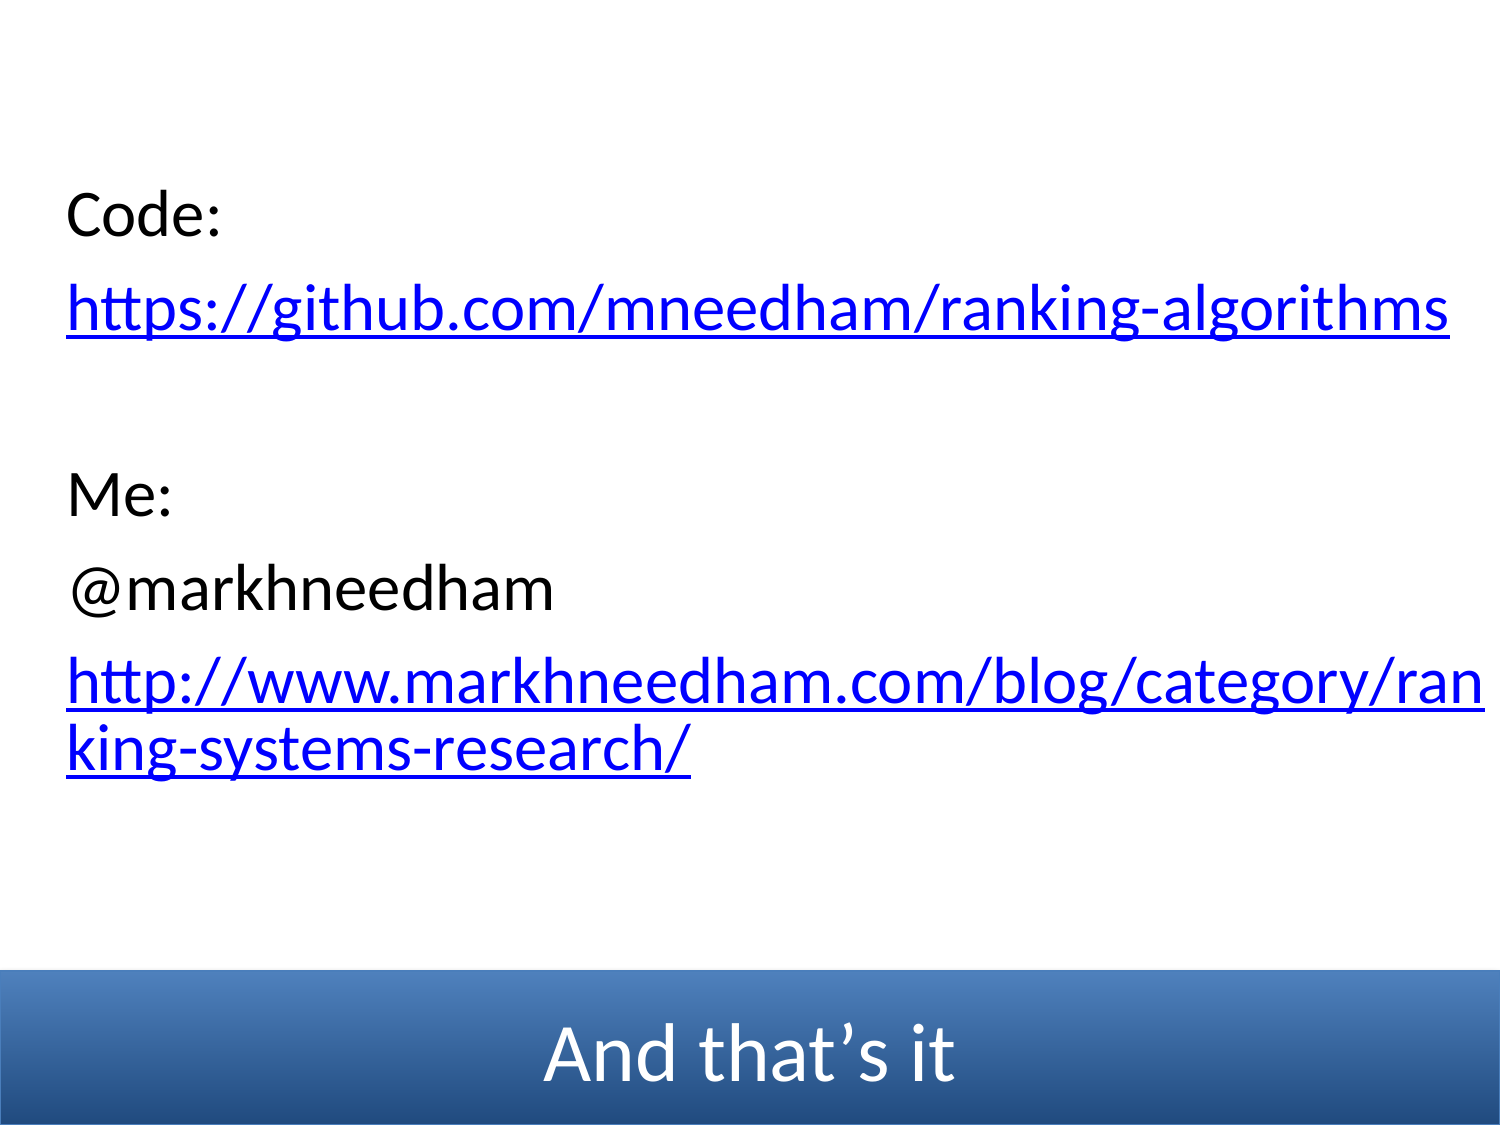

Code:
https://github.com/mneedham/ranking-algorithms

Me:
@markhneedham
http://www.markhneedham.com/blog/category/ranking-systems-research/

And that’s it